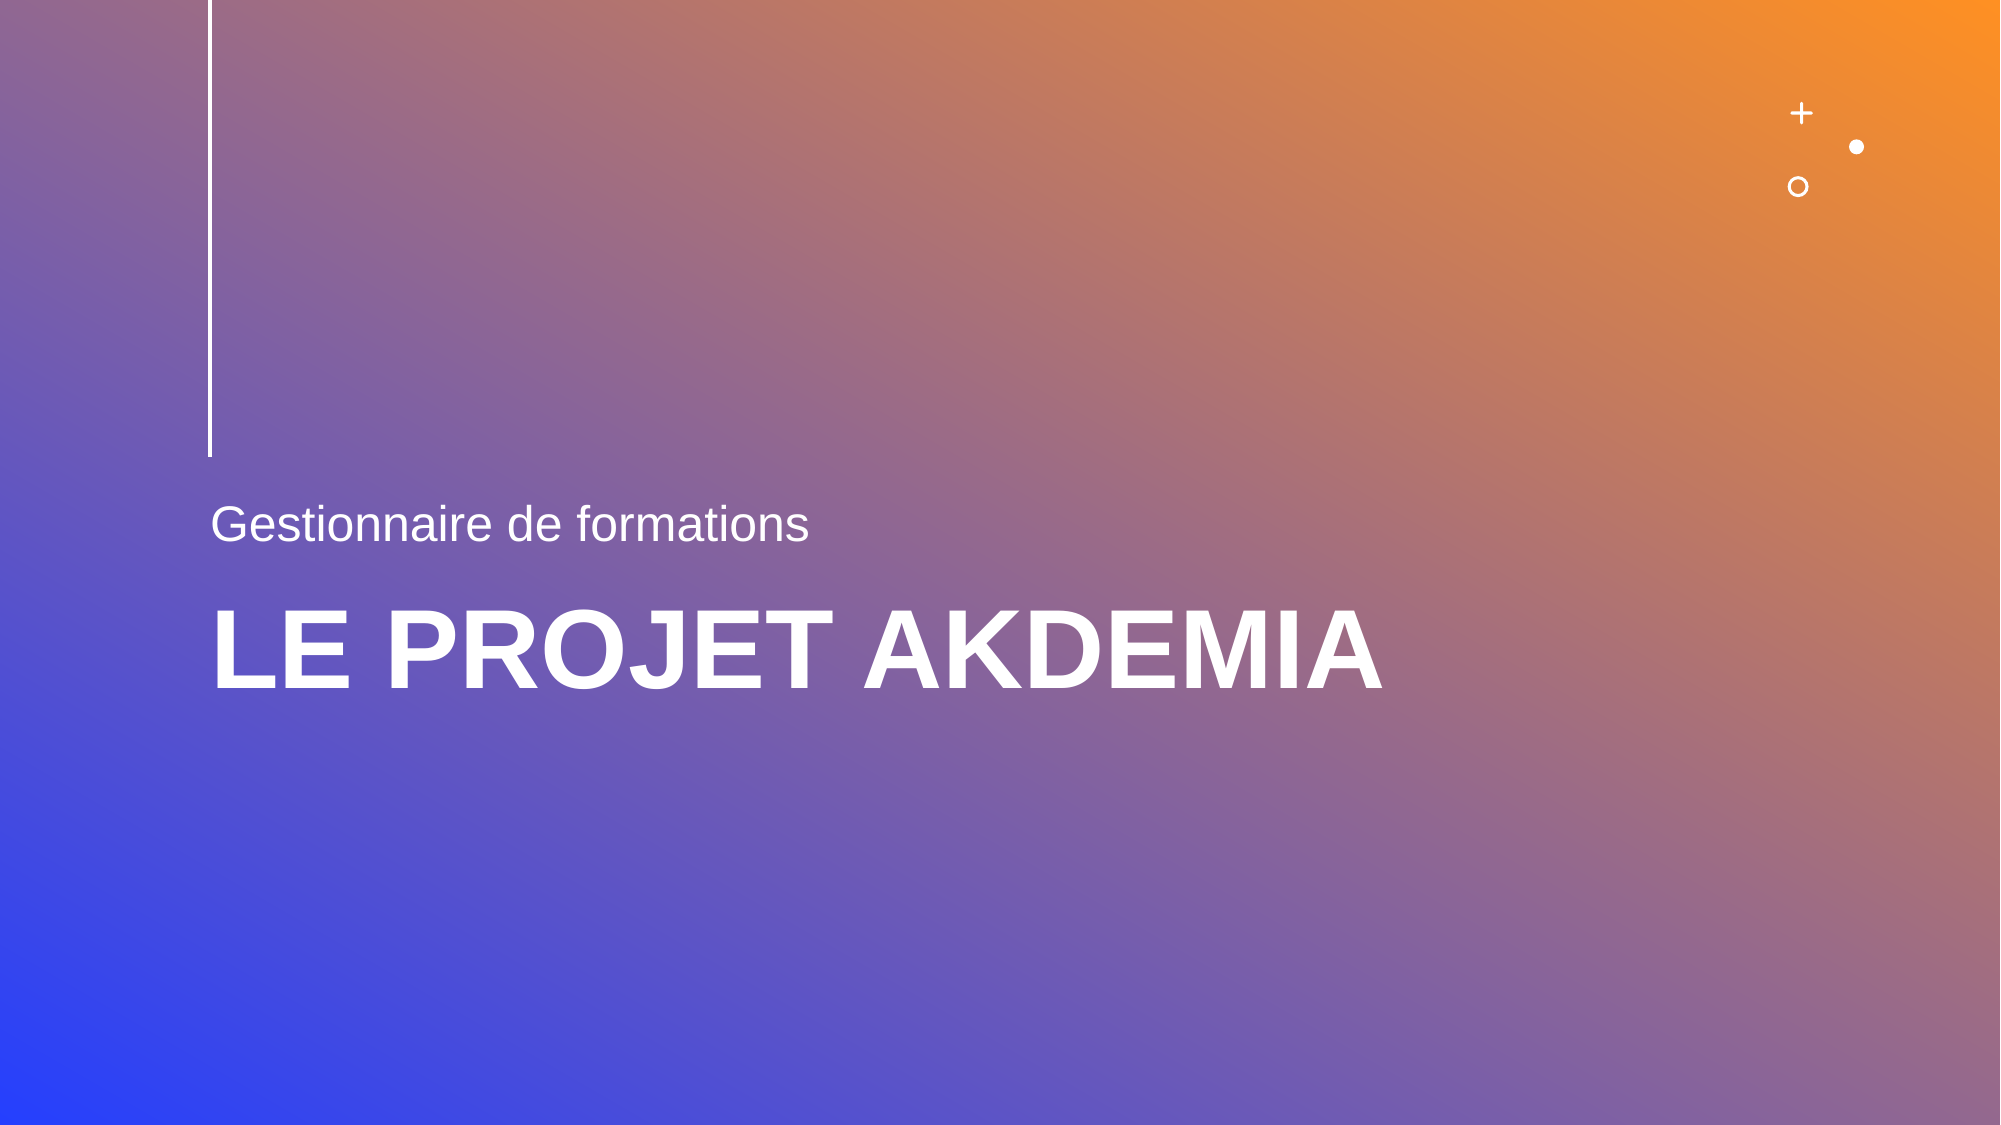

Gestionnaire de formations
# Le projet akdemia